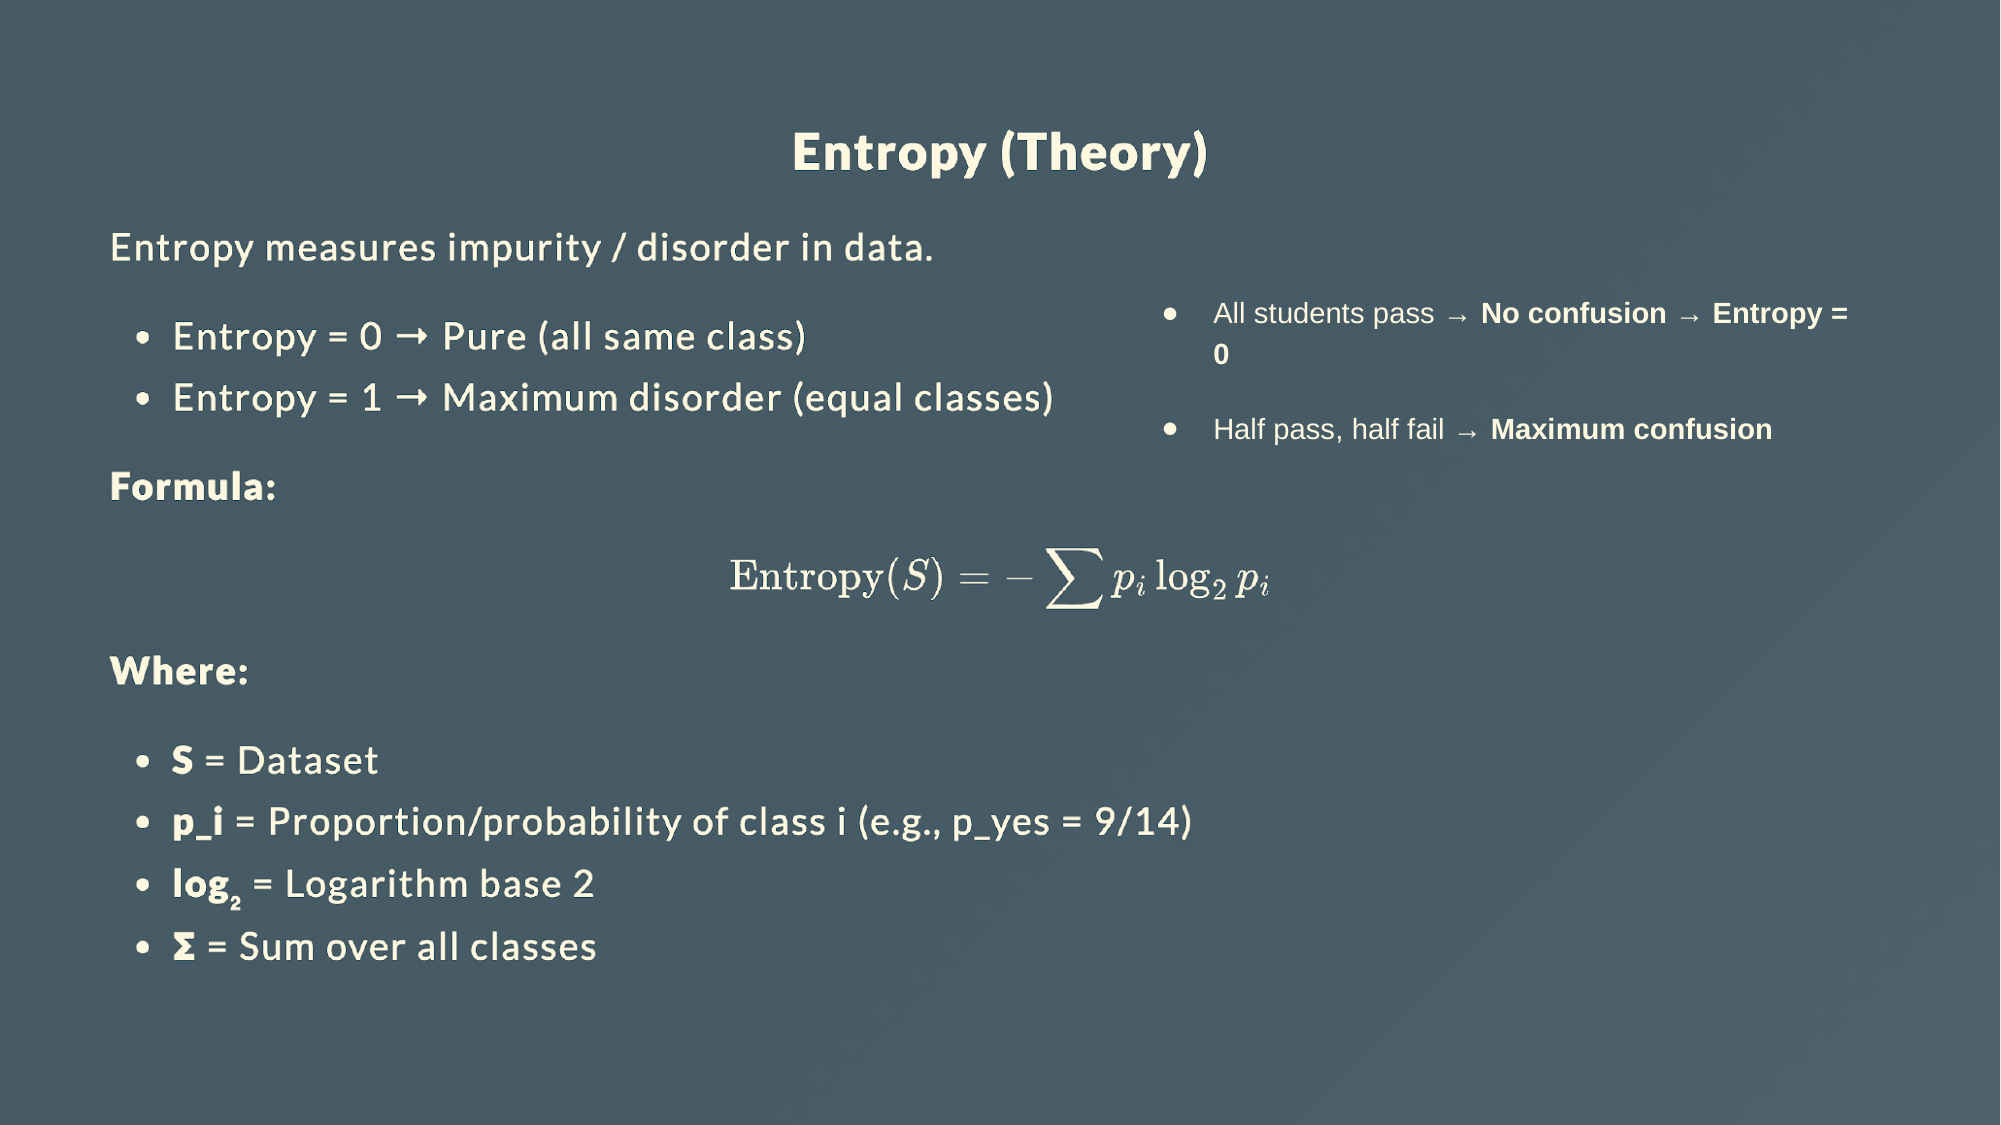

All students pass → No confusion → Entropy = 0
Half pass, half fail → Maximum confusion